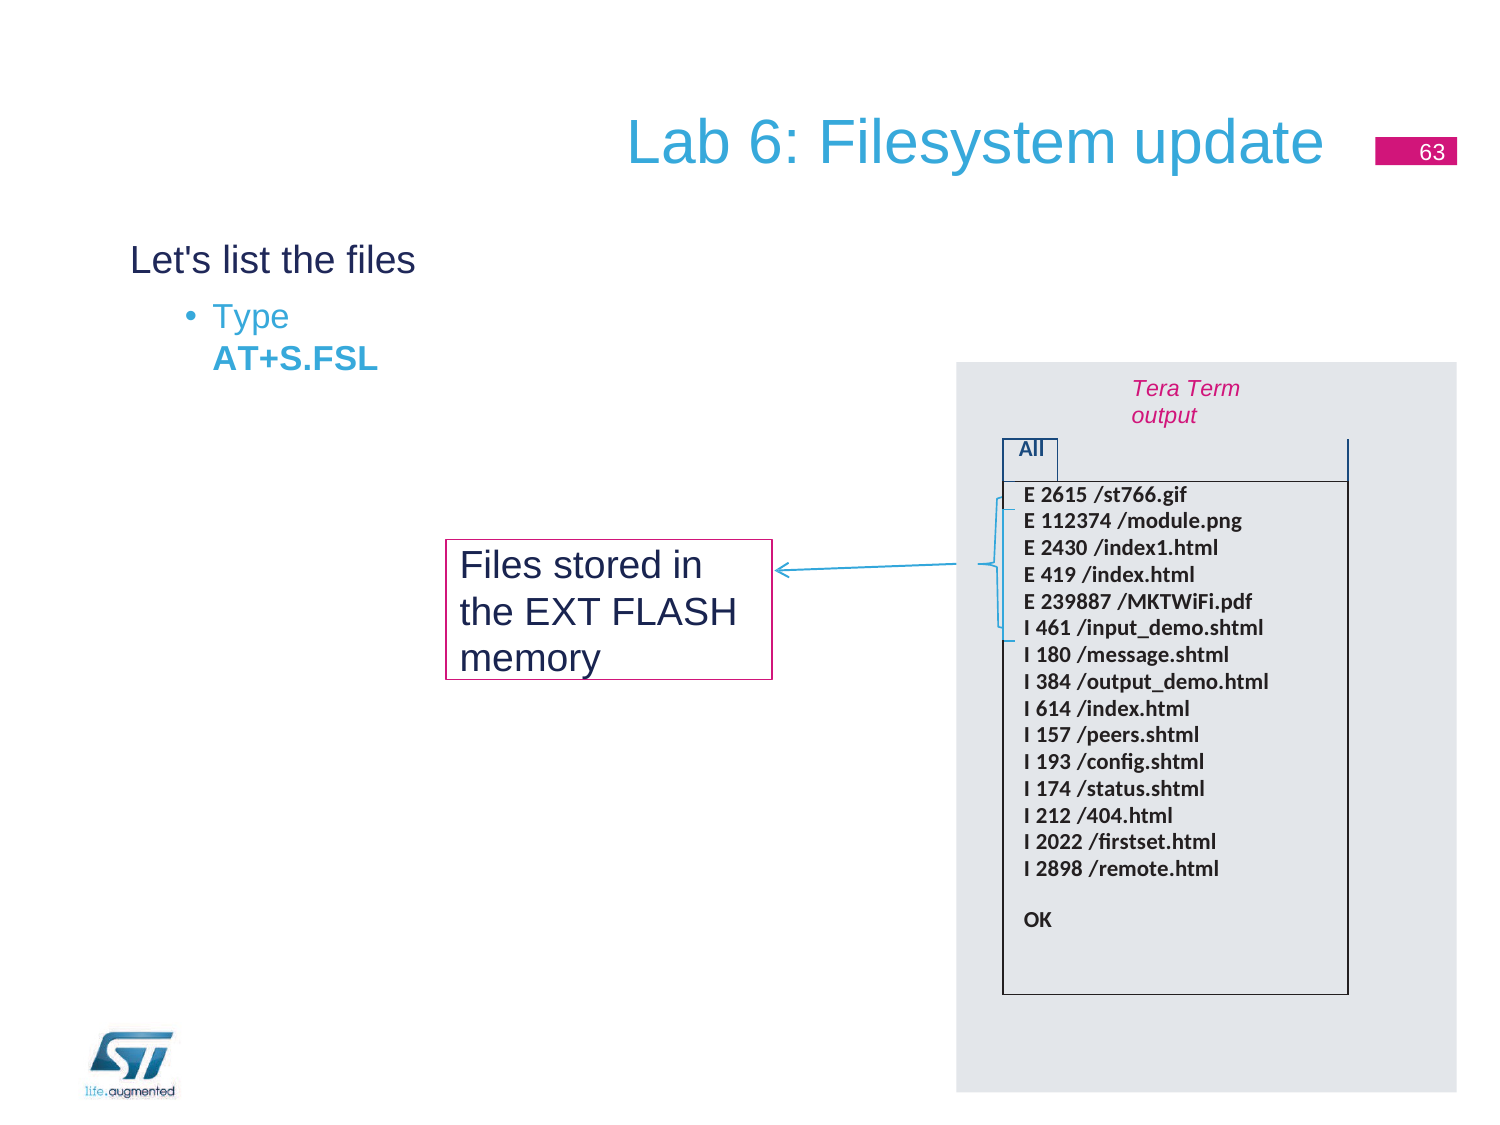

# Lab 6: Filesystem update
63
Let's list the files
Type AT+S.FSL

Tera Term output
| All |  |  |
| --- | --- | --- |
|  | E 2615 /st766.gif E 112374 /module.png E 2430 /index1.html E 419 /index.html E 239887 /MKTWiFi.pdf I 461 /input\_demo.shtml I 180 /message.shtml I 384 /output\_demo.html I 614 /index.html I 157 /peers.shtml I 193 /config.shtml I 174 /status.shtml I 212 /404.html I 2022 /firstset.html I 2898 /remote.html OK |  |
|  |  |  |
|  |  |  |

Files stored in the EXT FLASH
memory